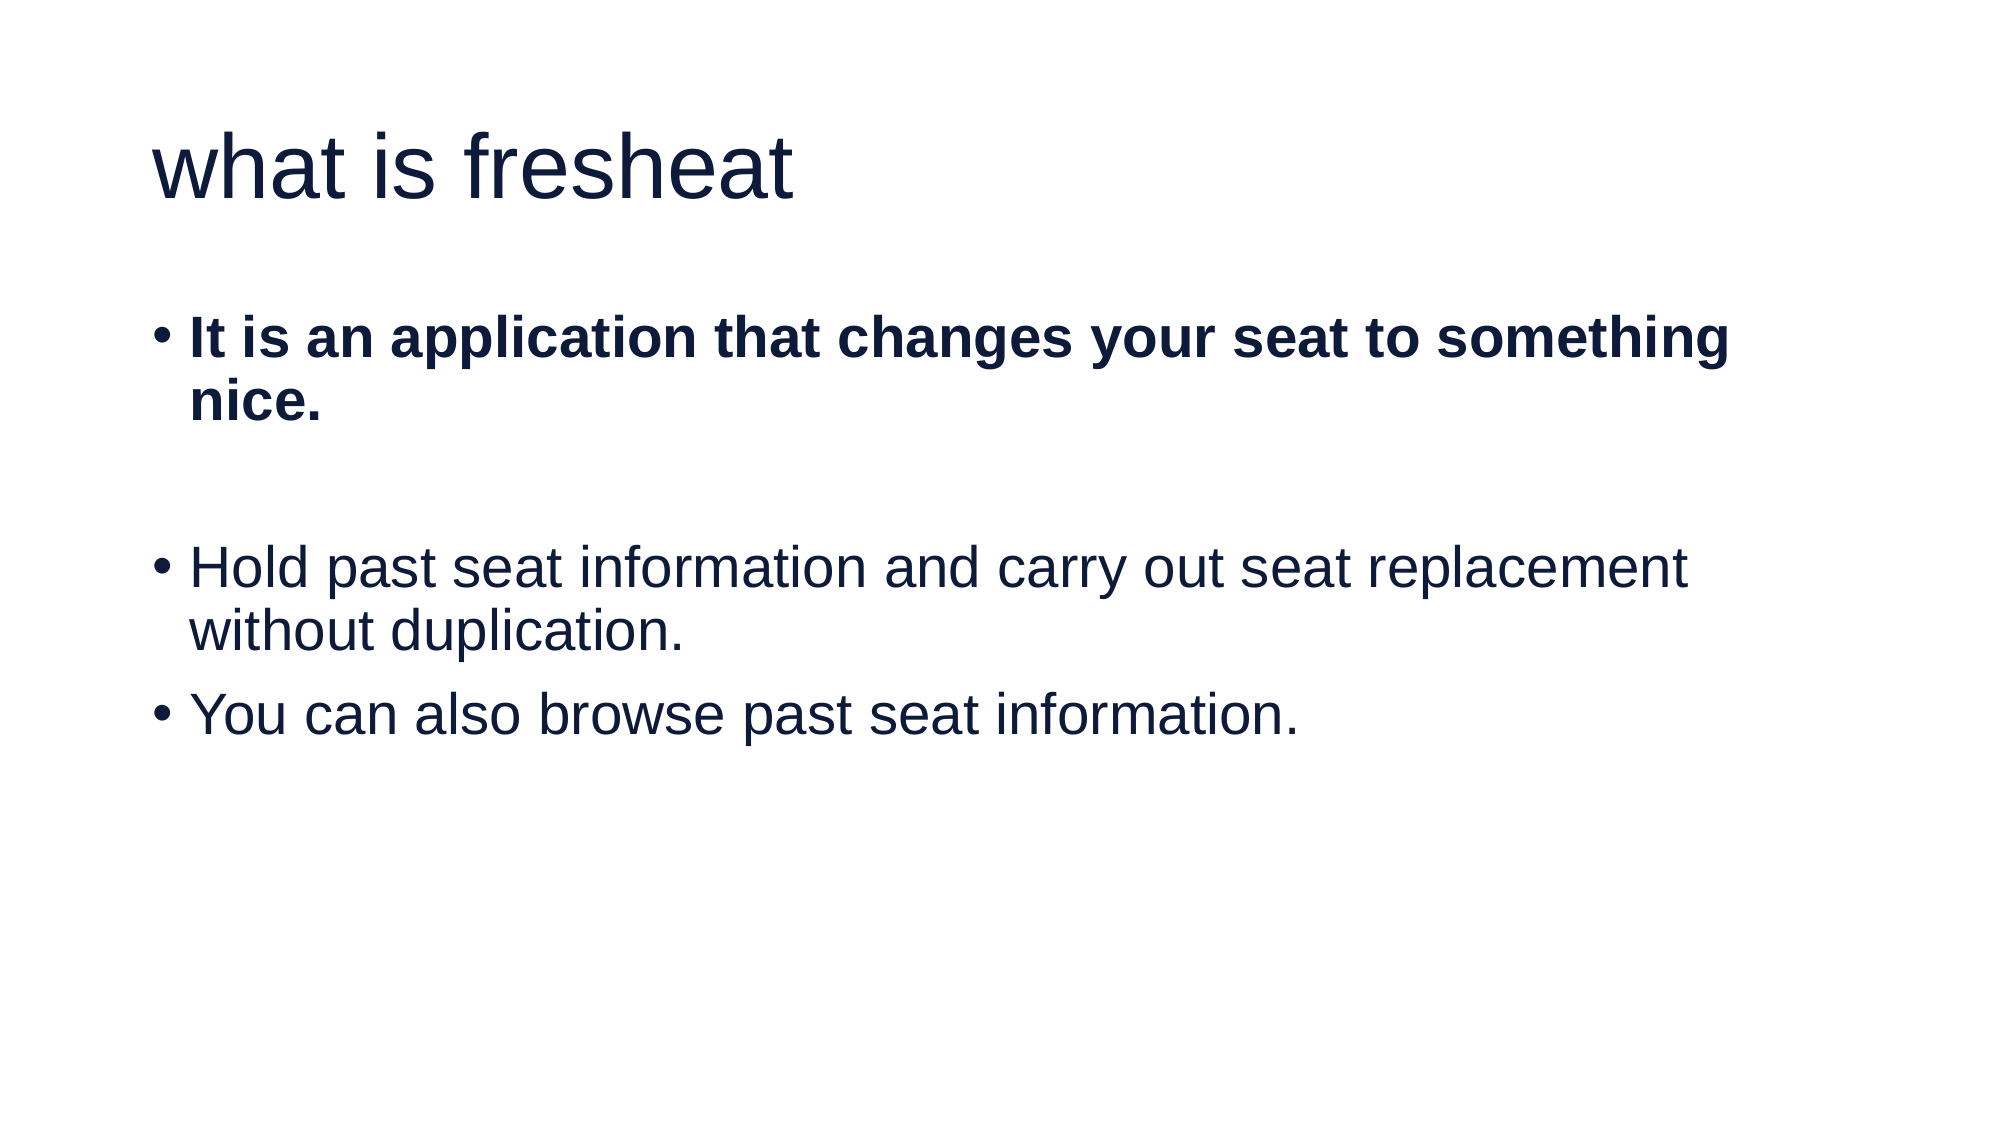

# what is fresheat
It is an application that changes your seat to something nice.

Hold past seat information and carry out seat replacement without duplication.
You can also browse past seat information.